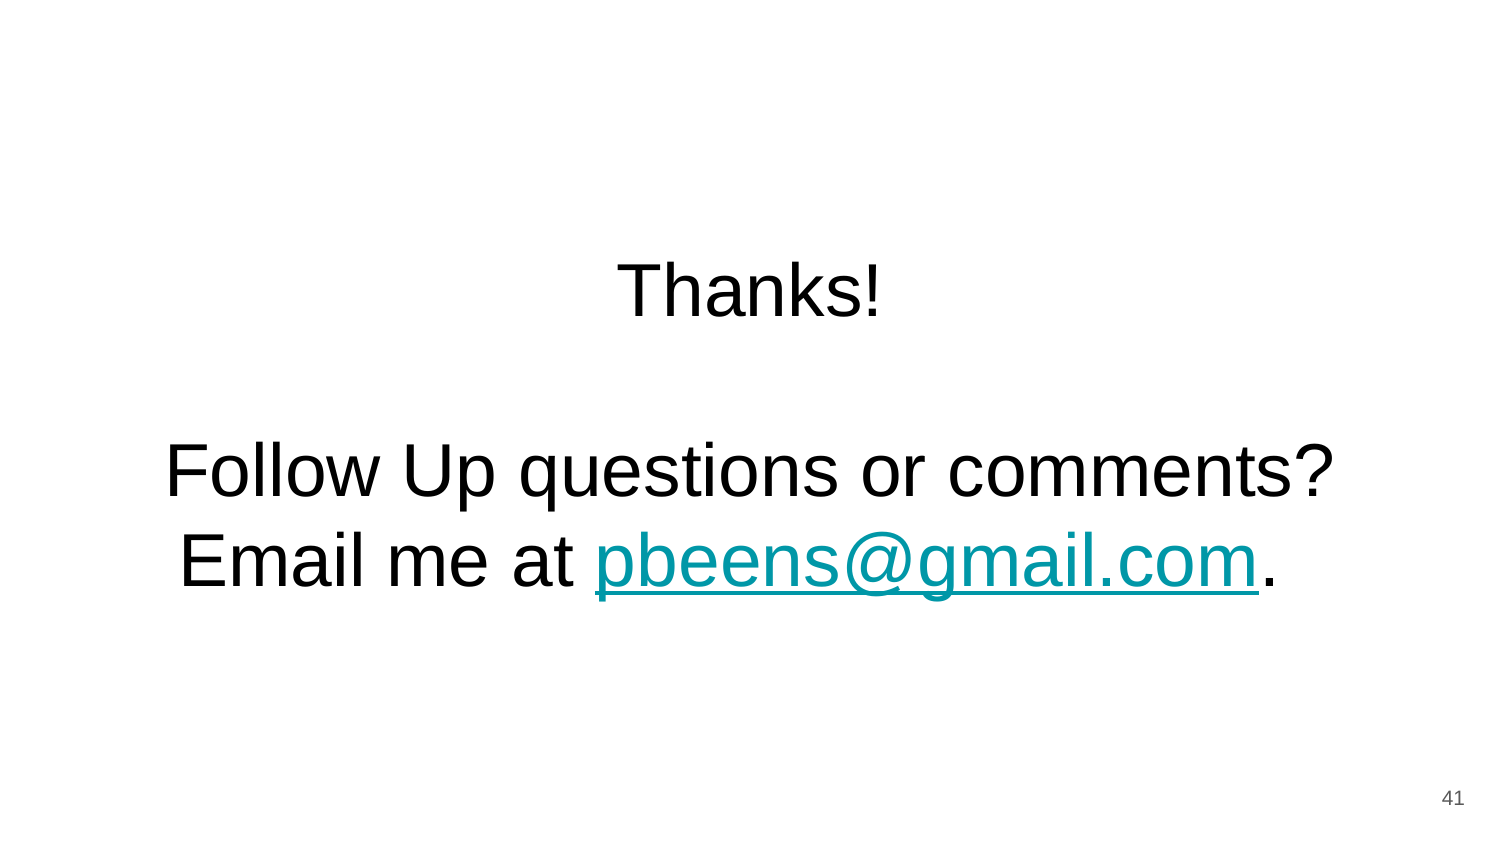

# Thanks!

Follow Up questions or comments? Email me at pbeens@gmail.com.
41